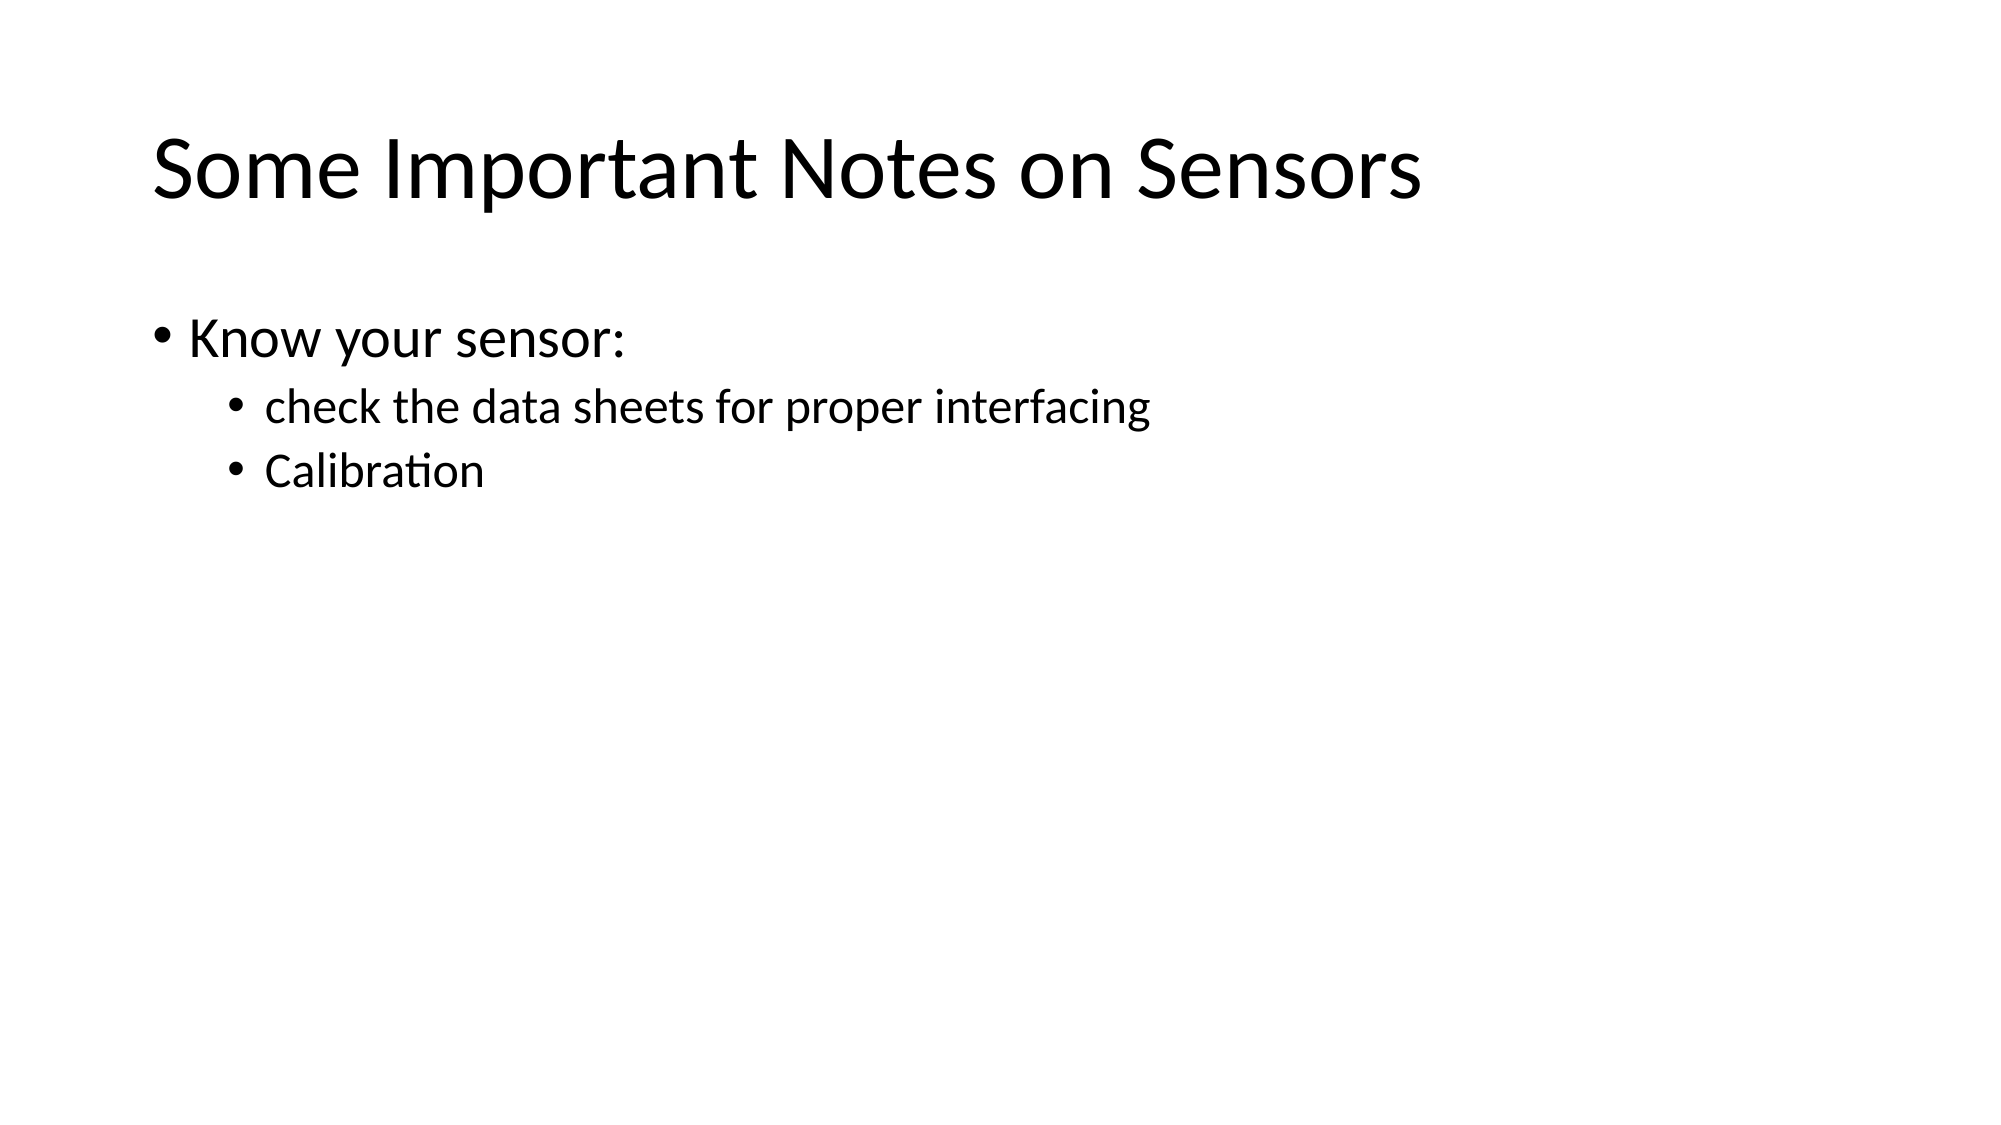

# Some Important Notes on Sensors
Know your sensor:
check the data sheets for proper interfacing
Calibration